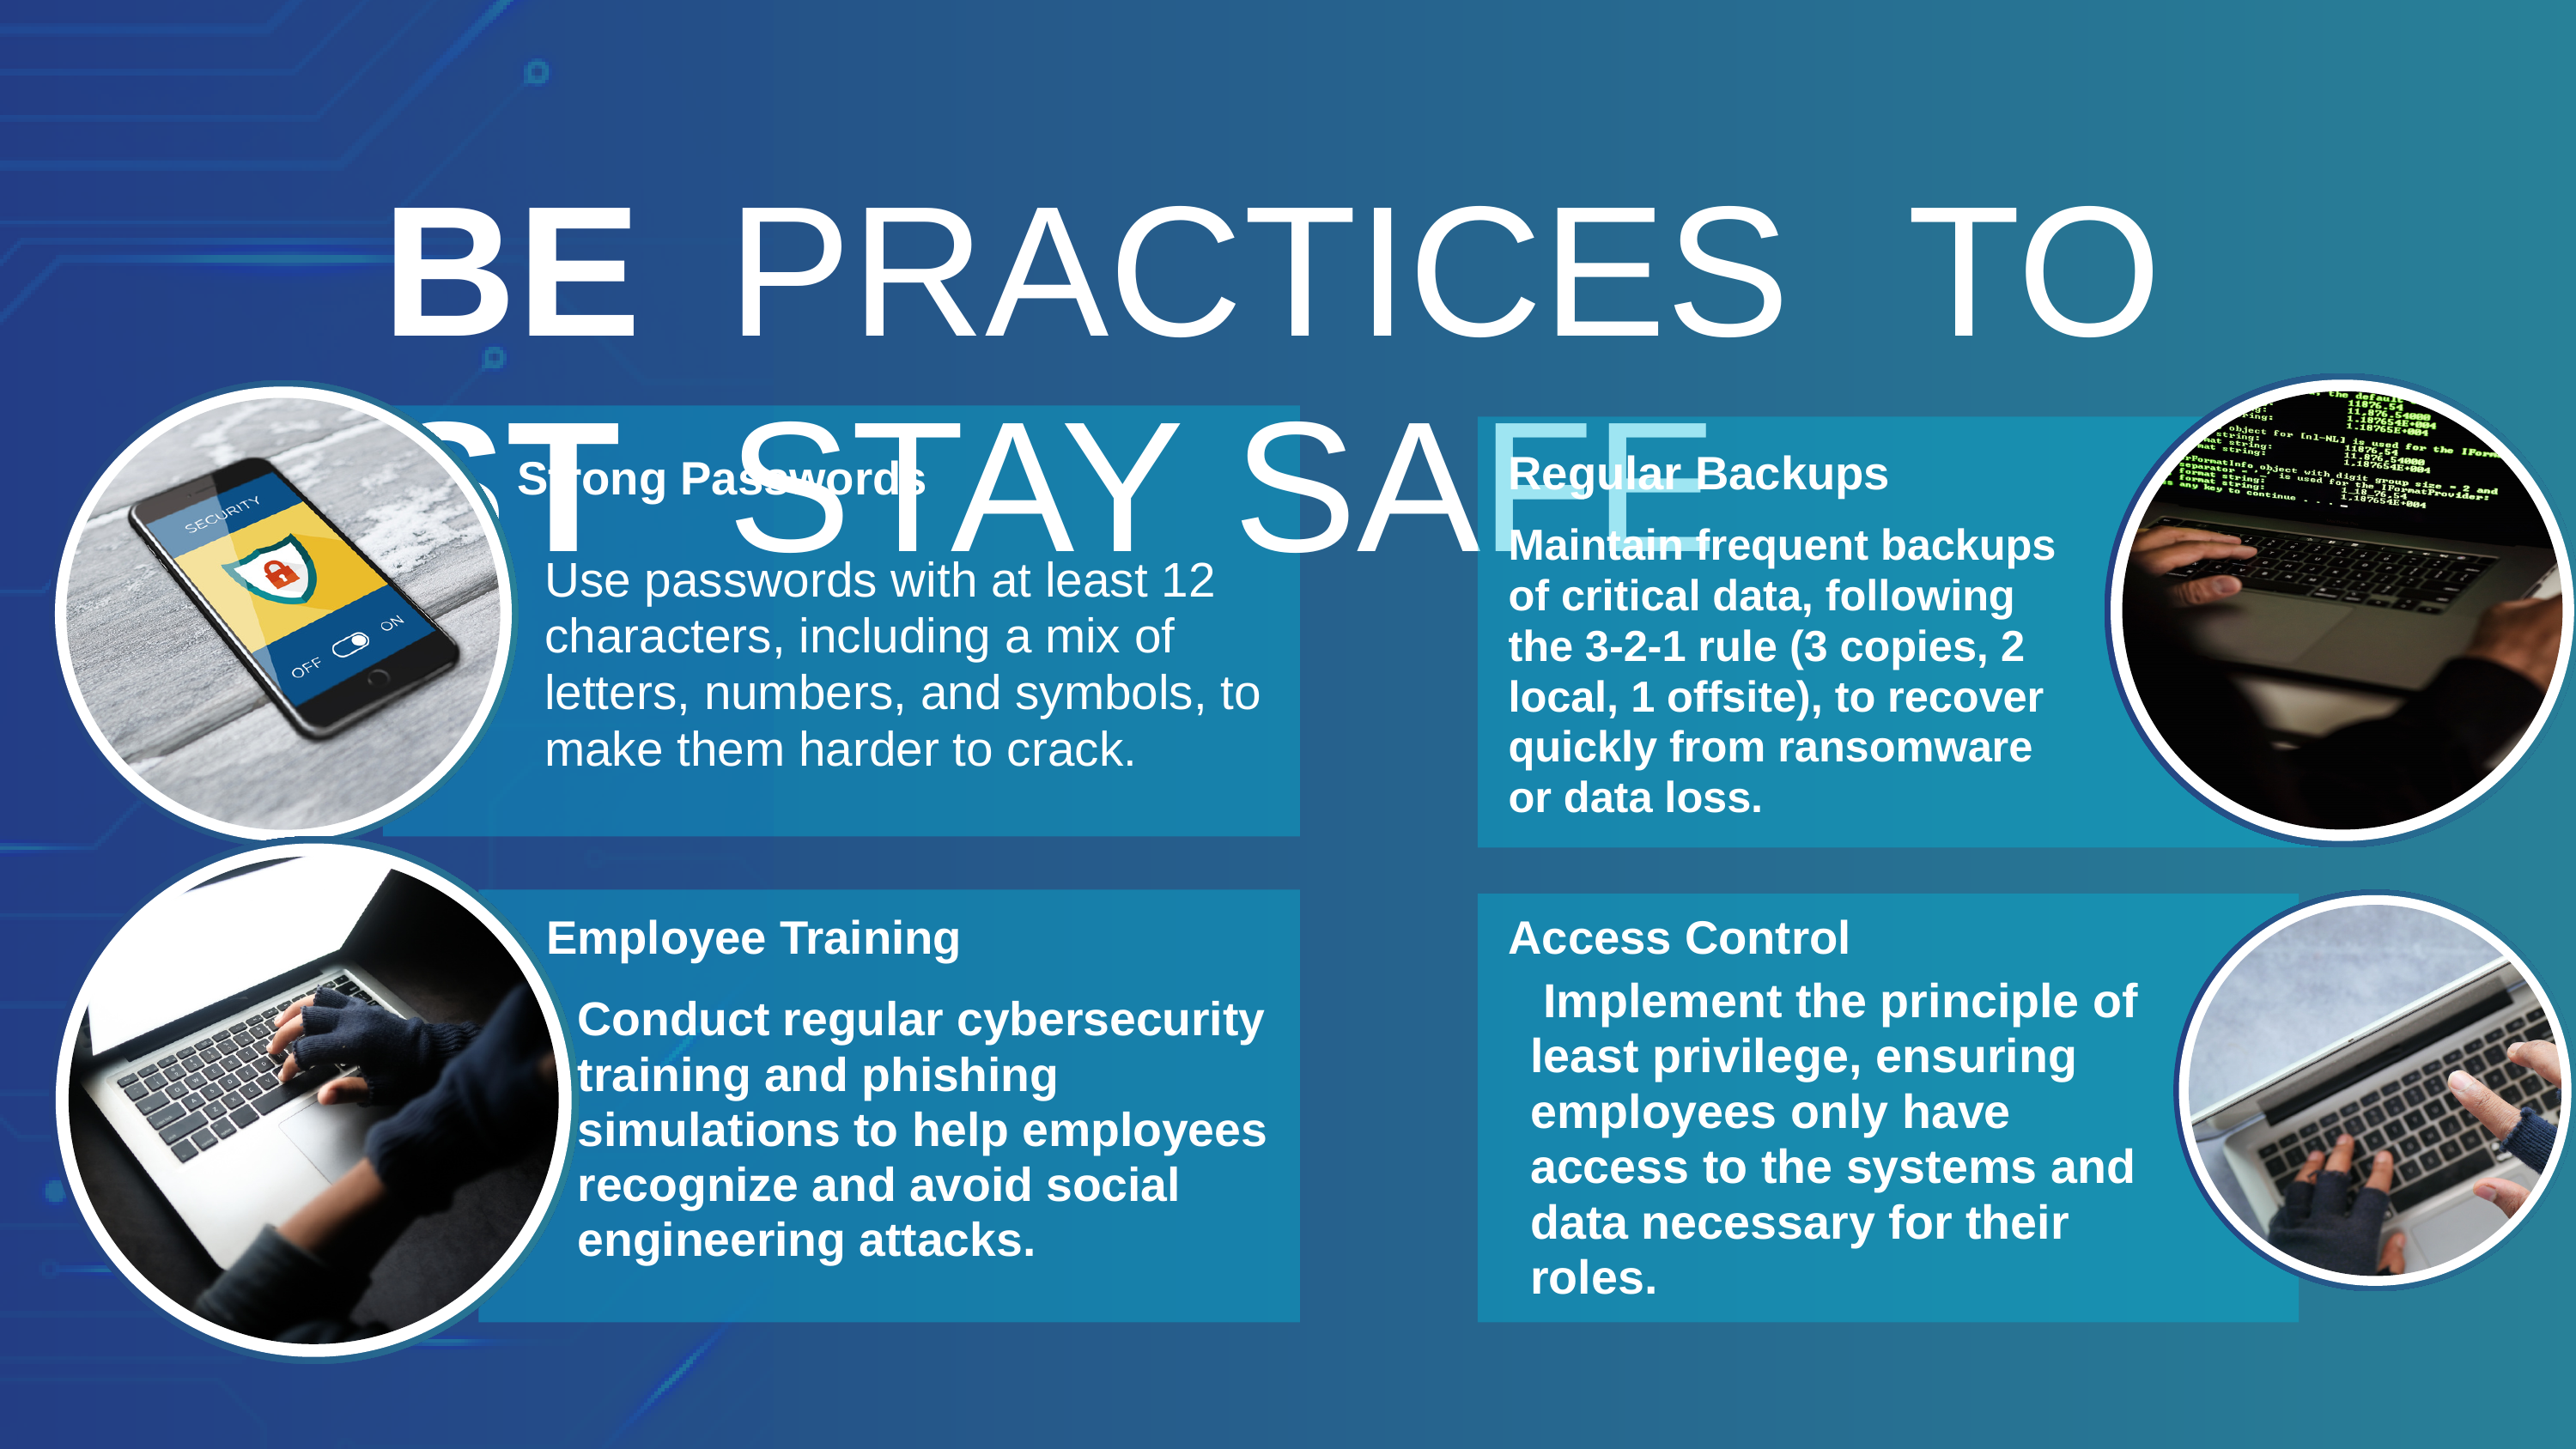

BEST
PRACTICES TO STAY SAFE

Regular Backups
Strong Passwords
Maintain frequent backups of critical data, following the 3-2-1 rule (3 copies, 2 local, 1 offsite), to recover quickly from ransomware or data loss.
Use passwords with at least 12 characters, including a mix of letters, numbers, and symbols, to make them harder to crack.

Employee Training
Access Control
 Implement the principle of least privilege, ensuring employees only have access to the systems and data necessary for their roles.
Conduct regular cybersecurity training and phishing simulations to help employees recognize and avoid social engineering attacks.